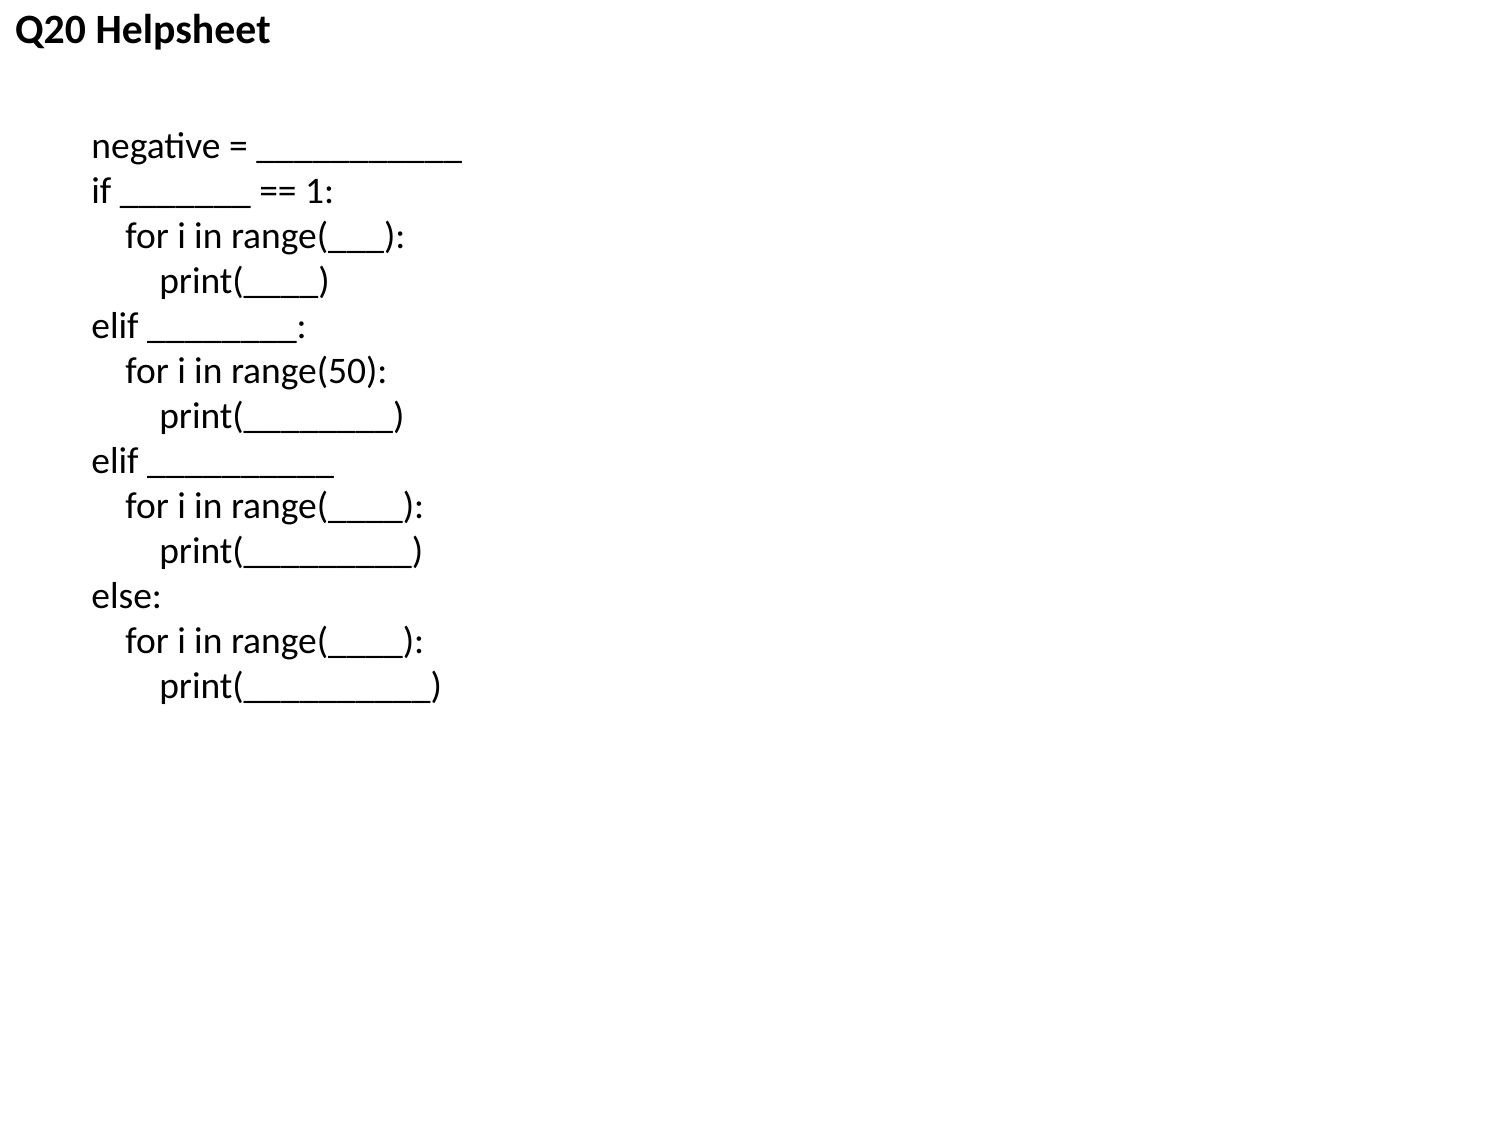

Q20 Helpsheet
negative = ___________
if _______ == 1:
    for i in range(___):
        print(____)
elif ________:
    for i in range(50):
        print(________)
elif __________
    for i in range(____):
        print(_________)
else:
    for i in range(____):
        print(__________)